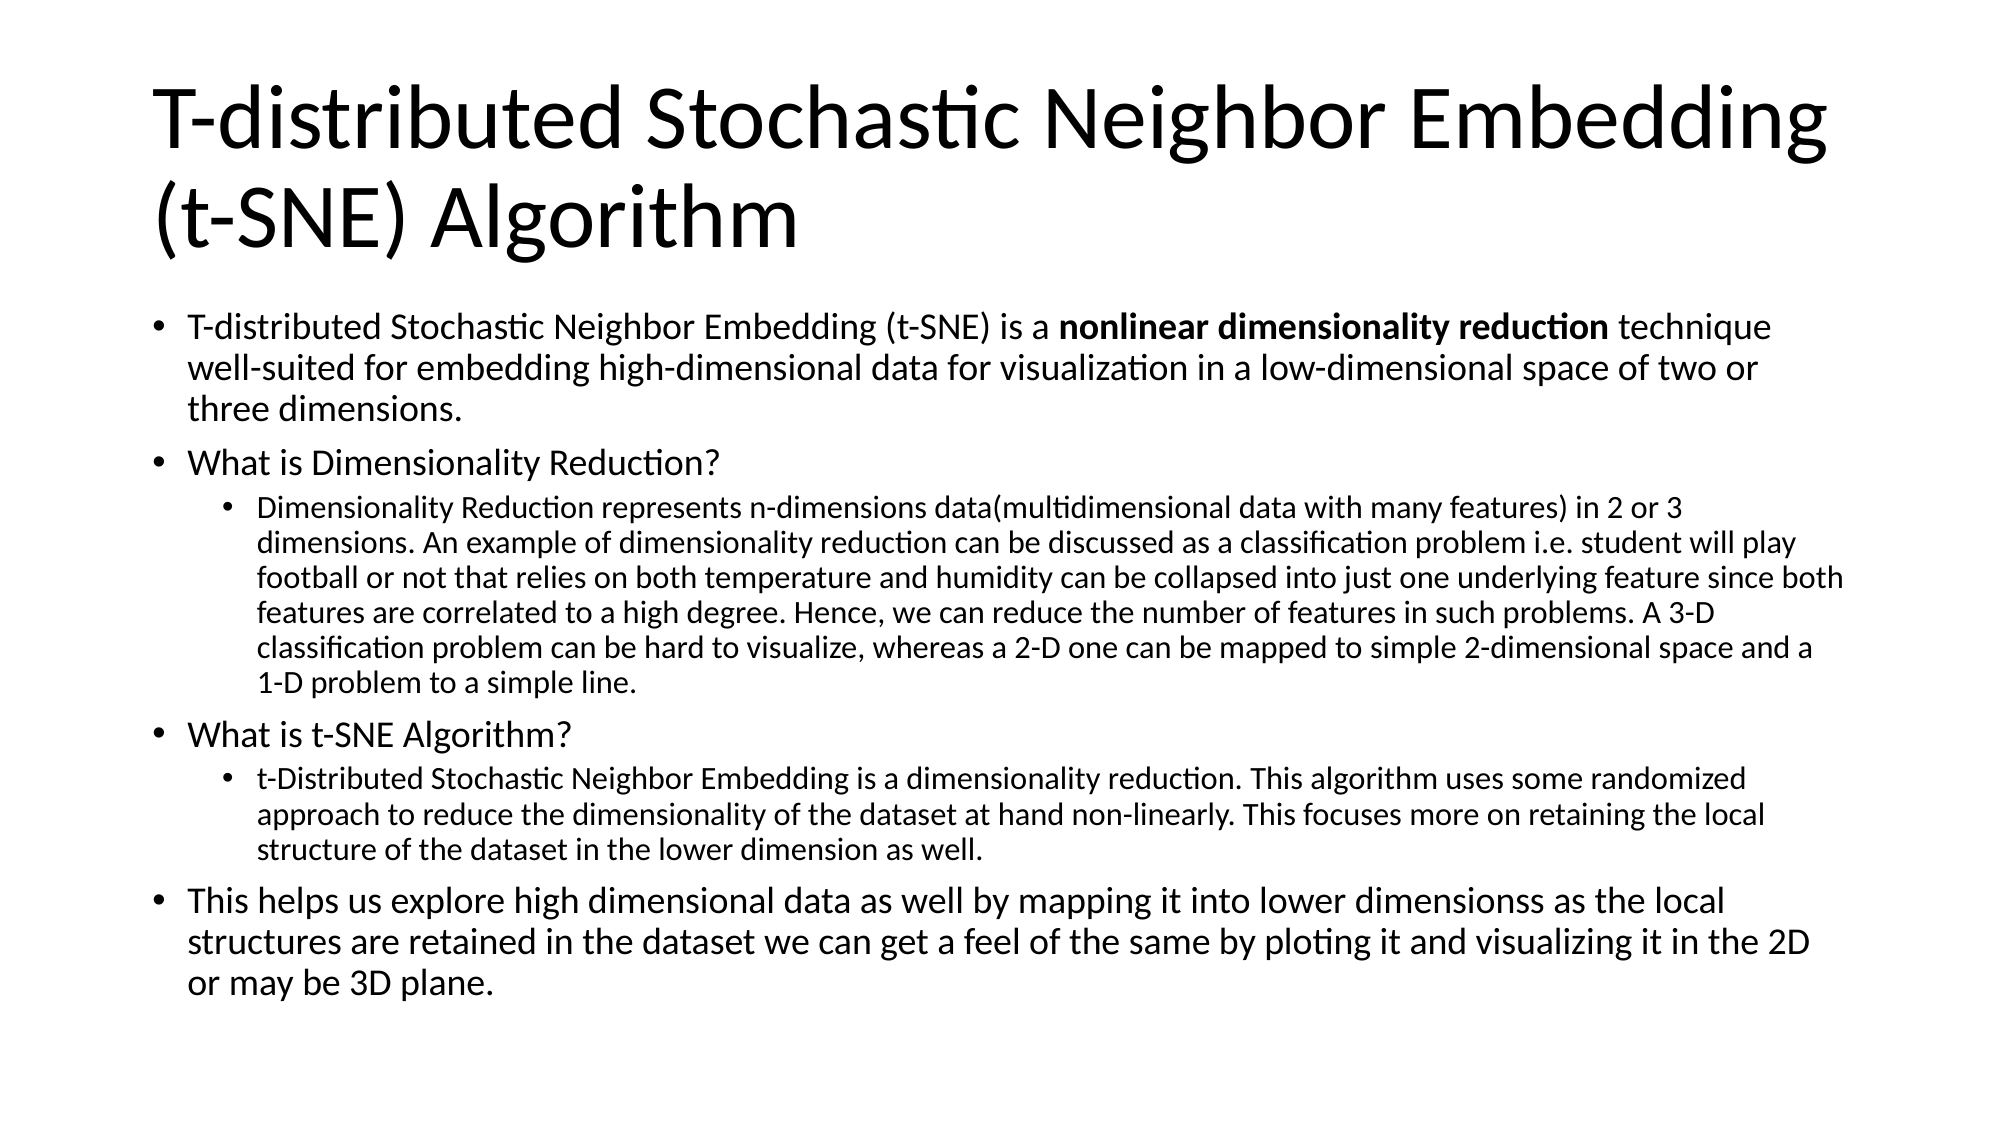

# T-distributed Stochastic Neighbor Embedding (t-SNE) Algorithm
T-distributed Stochastic Neighbor Embedding (t-SNE) is a nonlinear dimensionality reduction technique well-suited for embedding high-dimensional data for visualization in a low-dimensional space of two or three dimensions.
What is Dimensionality Reduction?
Dimensionality Reduction represents n-dimensions data(multidimensional data with many features) in 2 or 3 dimensions. An example of dimensionality reduction can be discussed as a classification problem i.e. student will play football or not that relies on both temperature and humidity can be collapsed into just one underlying feature since both features are correlated to a high degree. Hence, we can reduce the number of features in such problems. A 3-D classification problem can be hard to visualize, whereas a 2-D one can be mapped to simple 2-dimensional space and a 1-D problem to a simple line.
What is t-SNE Algorithm?
t-Distributed Stochastic Neighbor Embedding is a dimensionality reduction. This algorithm uses some randomized approach to reduce the dimensionality of the dataset at hand non-linearly. This focuses more on retaining the local structure of the dataset in the lower dimension as well.
This helps us explore high dimensional data as well by mapping it into lower dimensionss as the local structures are retained in the dataset we can get a feel of the same by ploting it and visualizing it in the 2D or may be 3D plane.